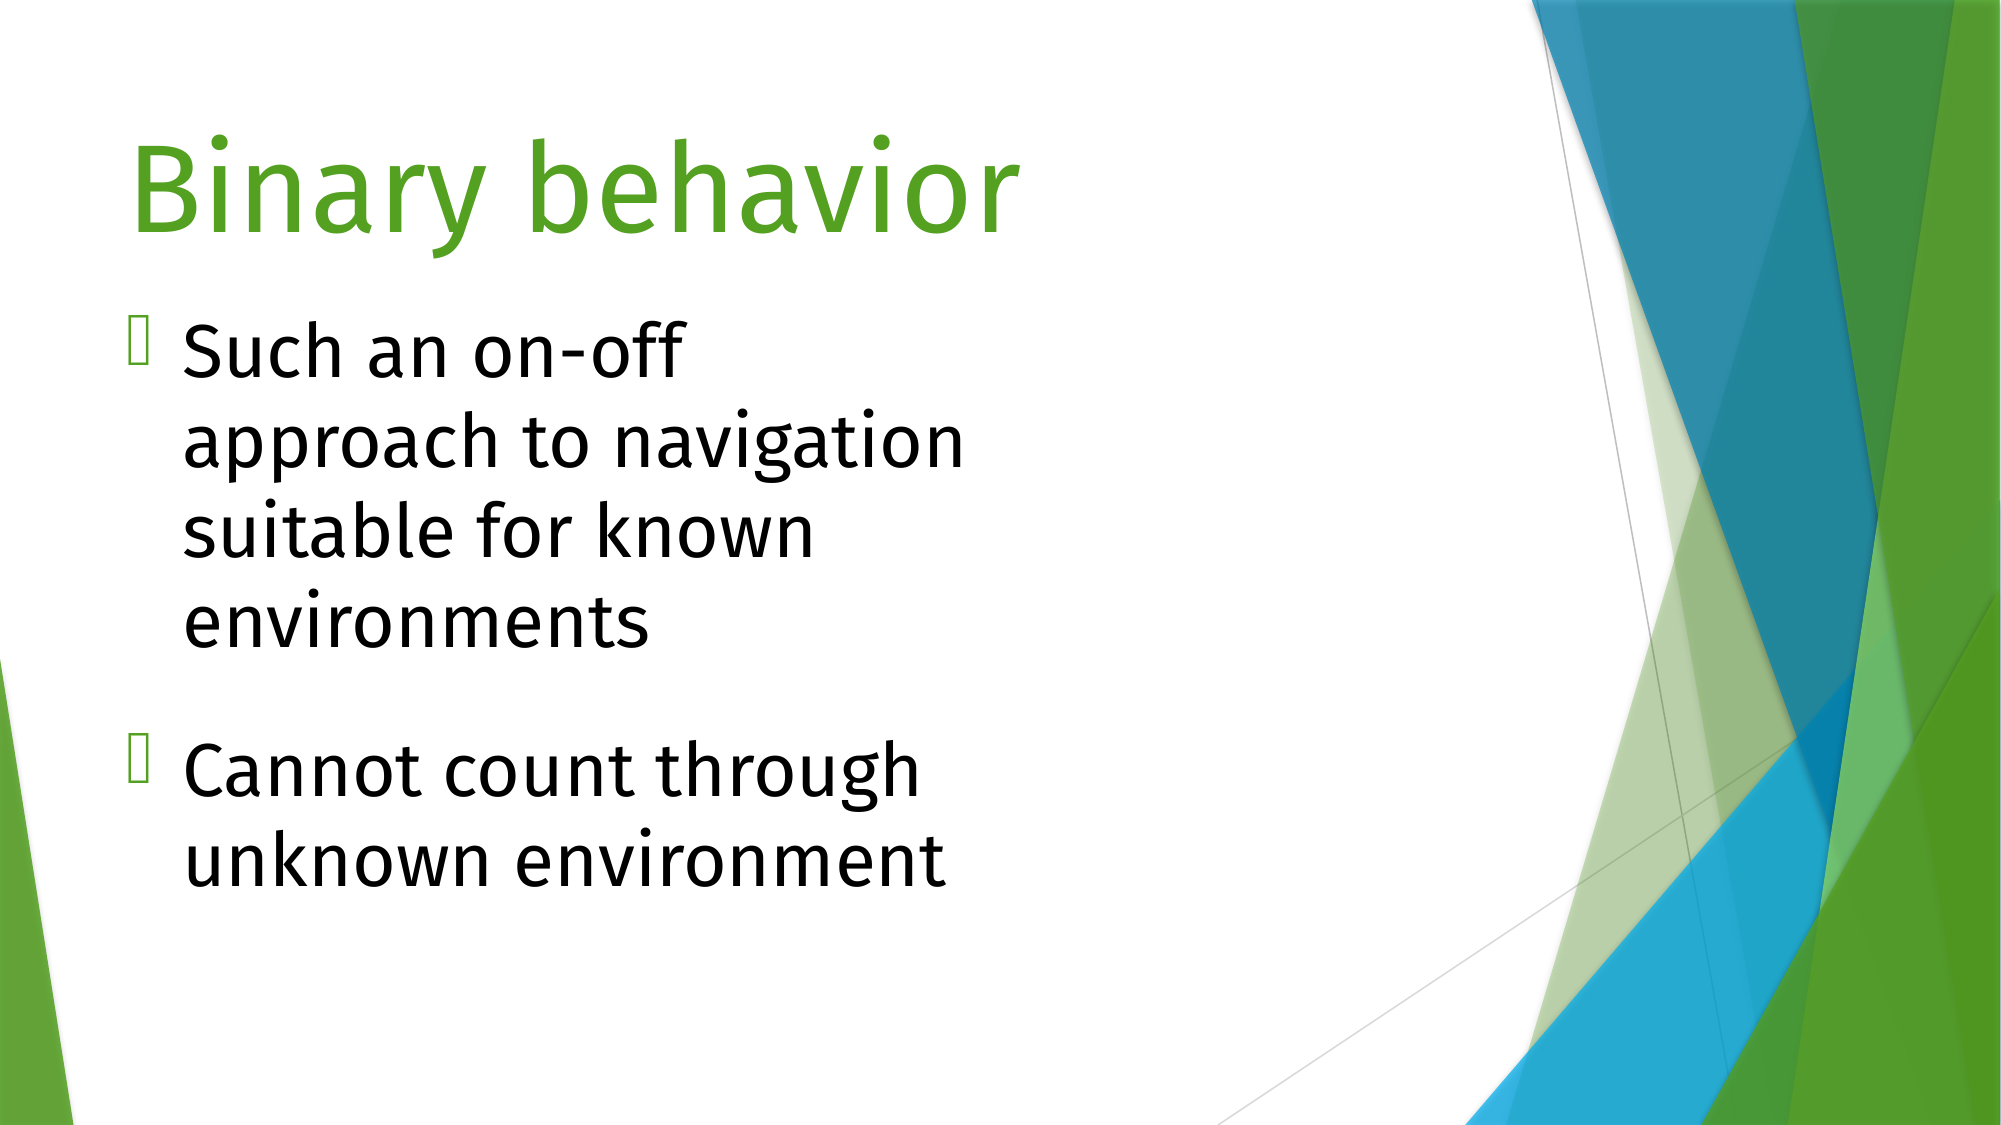

# Binary behavior
Such an on-off approach to navigation suitable for known environments
Cannot count through unknown environment